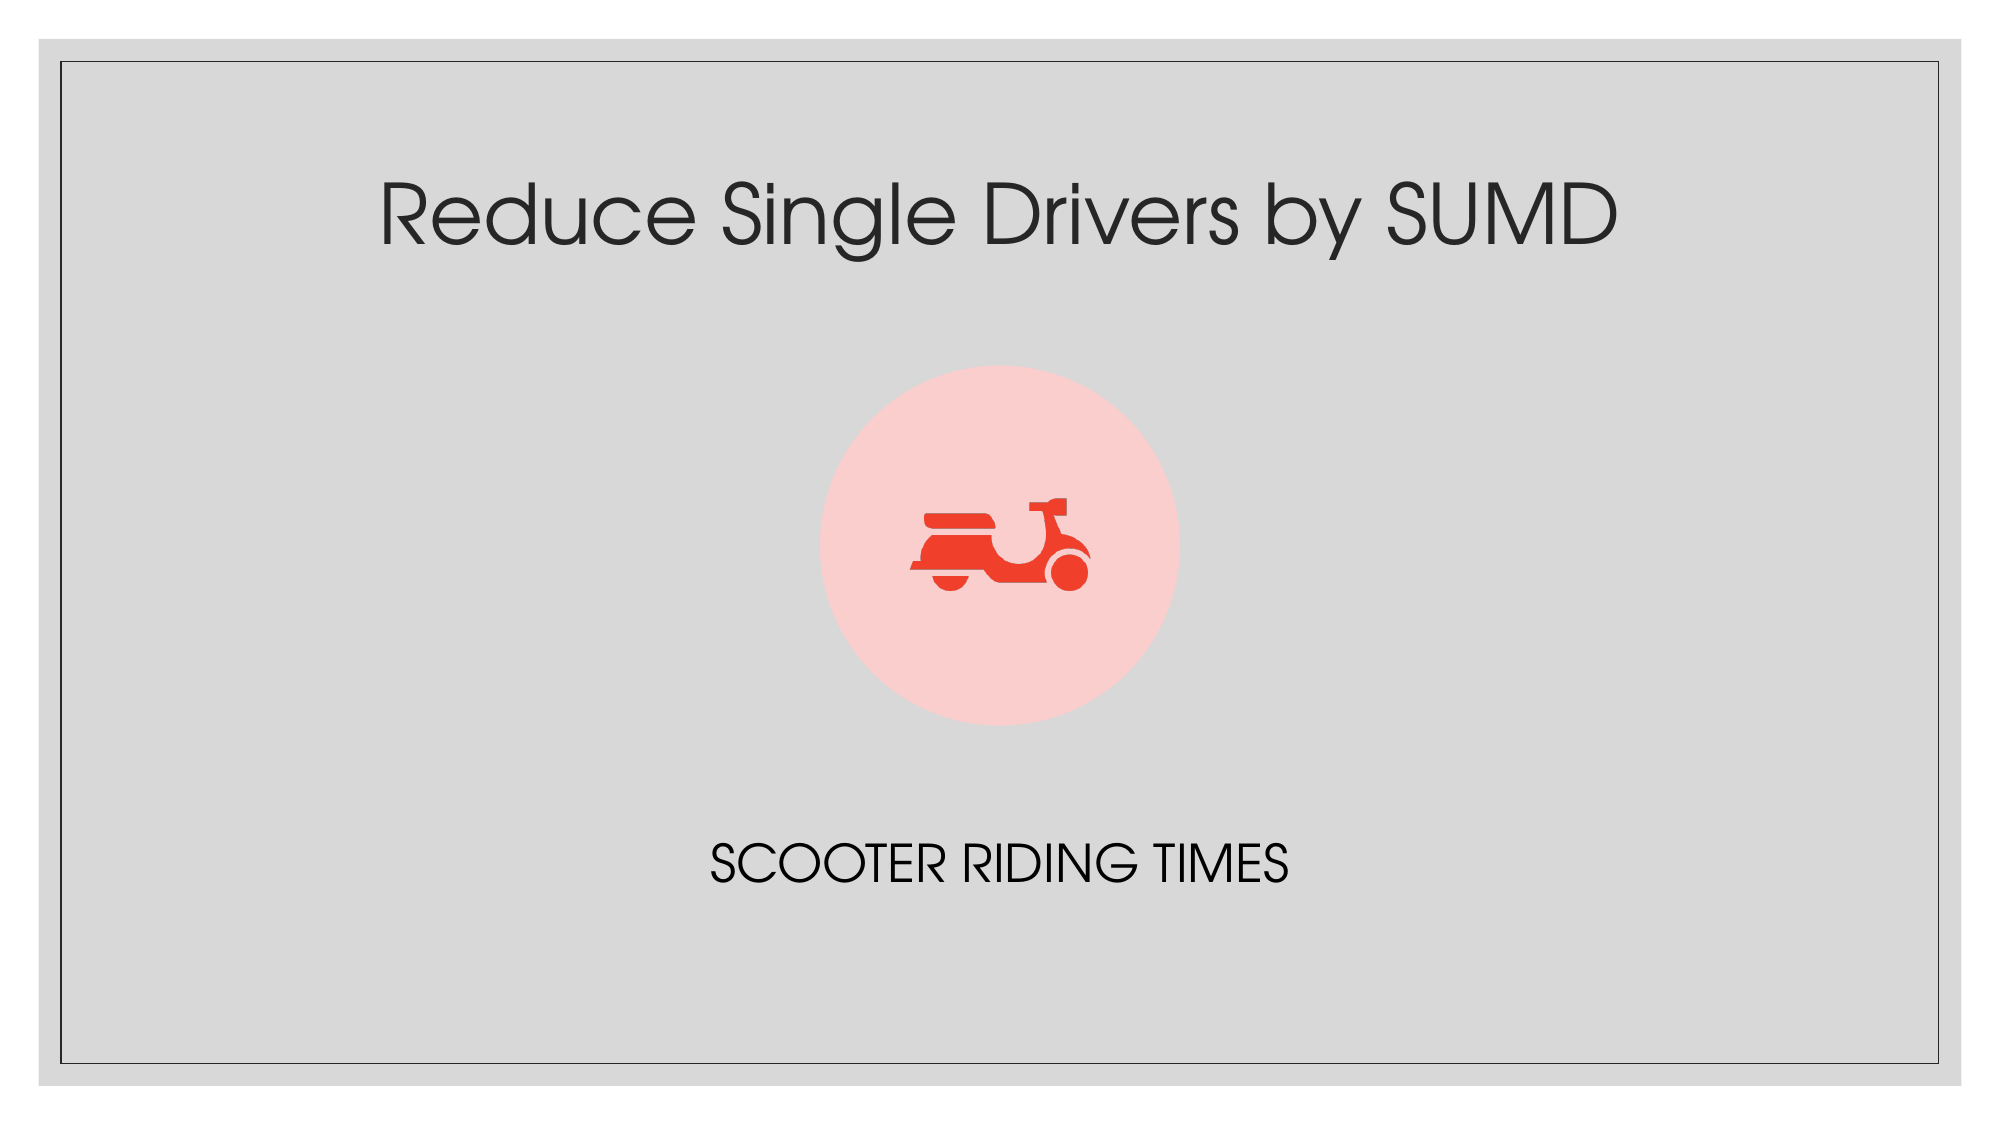

# Reduce Single Drivers by SUMD
Scooter Riding times